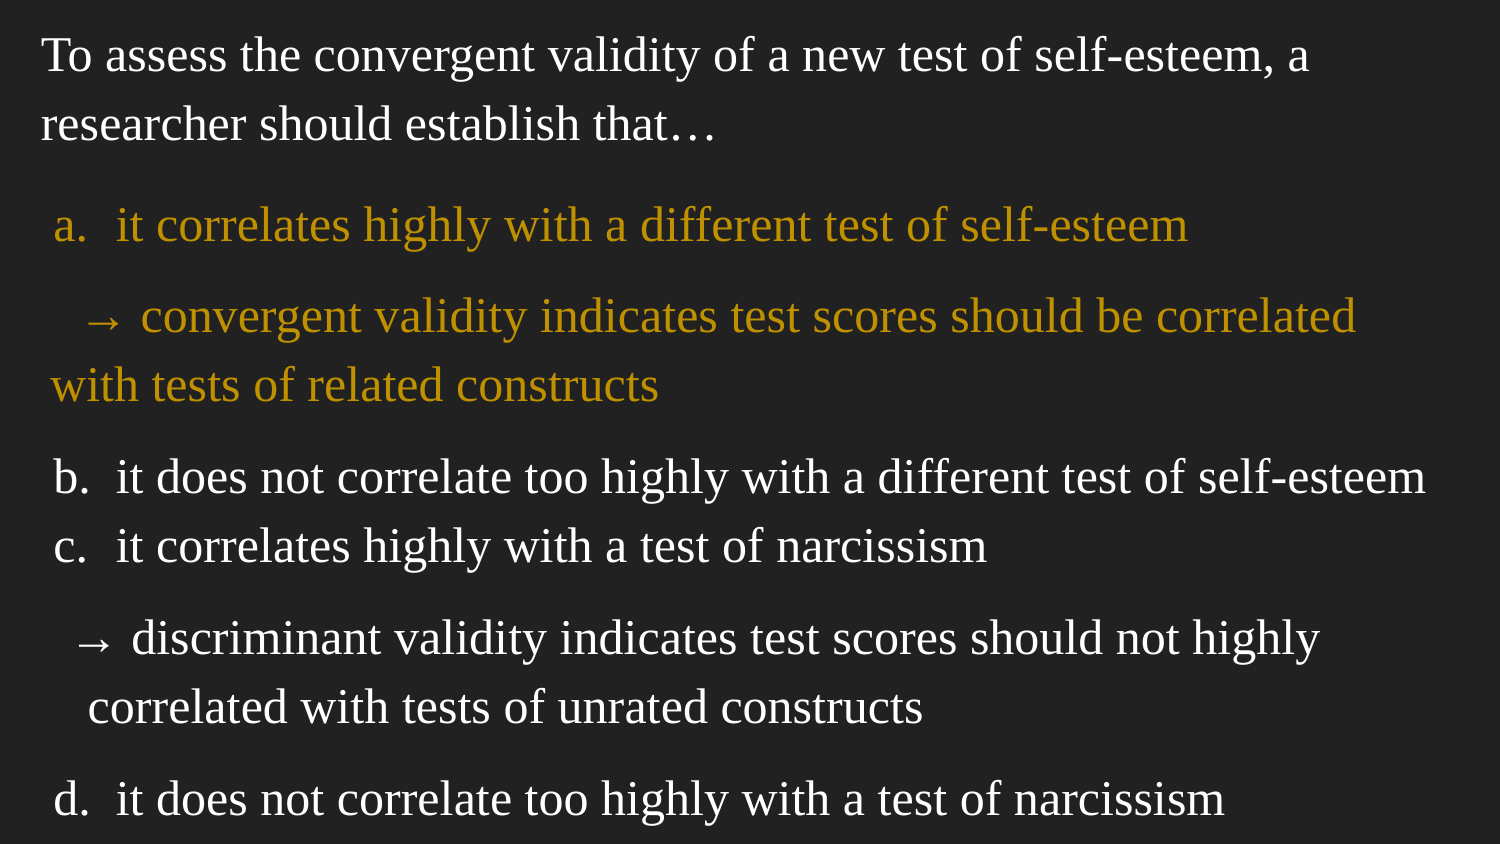

To assess the convergent validity of a new test of self-esteem, a researcher should establish that…
it correlates highly with a different test of self-esteem
→ convergent validity indicates test scores should be correlated with tests of related constructs
it does not correlate too highly with a different test of self-esteem
it correlates highly with a test of narcissism
→ discriminant validity indicates test scores should not highly correlated with tests of unrated constructs
it does not correlate too highly with a test of narcissism